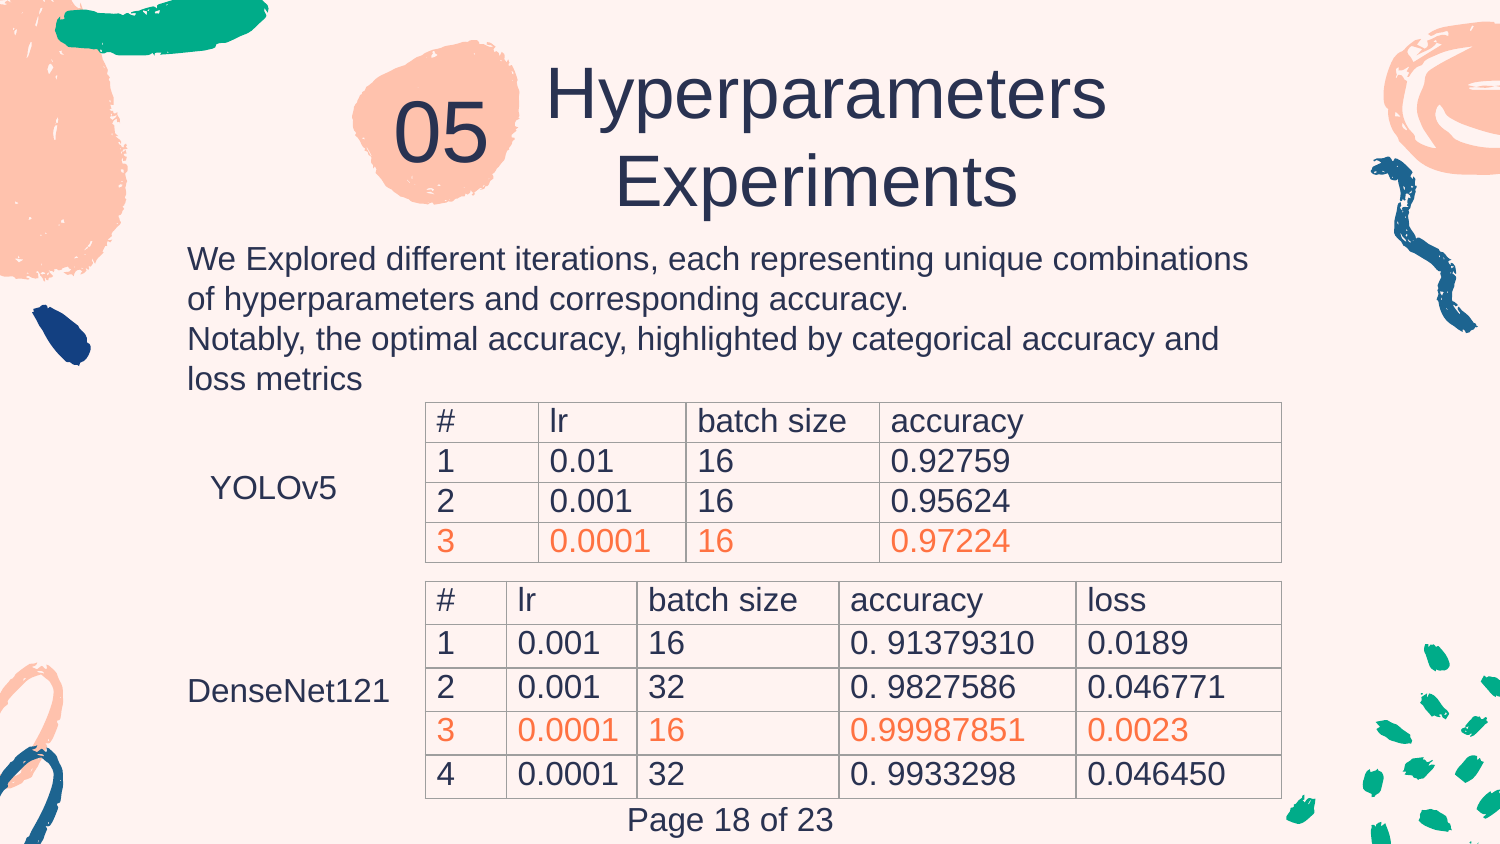

Hyperparameters
Experiments

05
We Explored different iterations, each representing unique combinations of hyperparameters and corresponding accuracy.
Notably, the optimal accuracy, highlighted by categorical accuracy and loss metrics
| # | lr | batch size | accuracy |
| --- | --- | --- | --- |
| 1 | 0.01 | 16 | 0.92759 |
| 2 | 0.001 | 16 | 0.95624 |
| 3 | 0.0001 | 16 | 0.97224 |

YOLOv5
| # | lr | batch size | accuracy | loss |
| --- | --- | --- | --- | --- |
| 1 | 0.001 | 16 | 0. 91379310 | 0.0189 |
| 2 | 0.001 | 32 | 0. 9827586 | 0.046771 |
| 3 | 0.0001 | 16 | 0.99987851 | 0.0023 |
| 4 | 0.0001 | 32 | 0. 9933298 | 0.046450 |
DenseNet121
Page 18 of 23